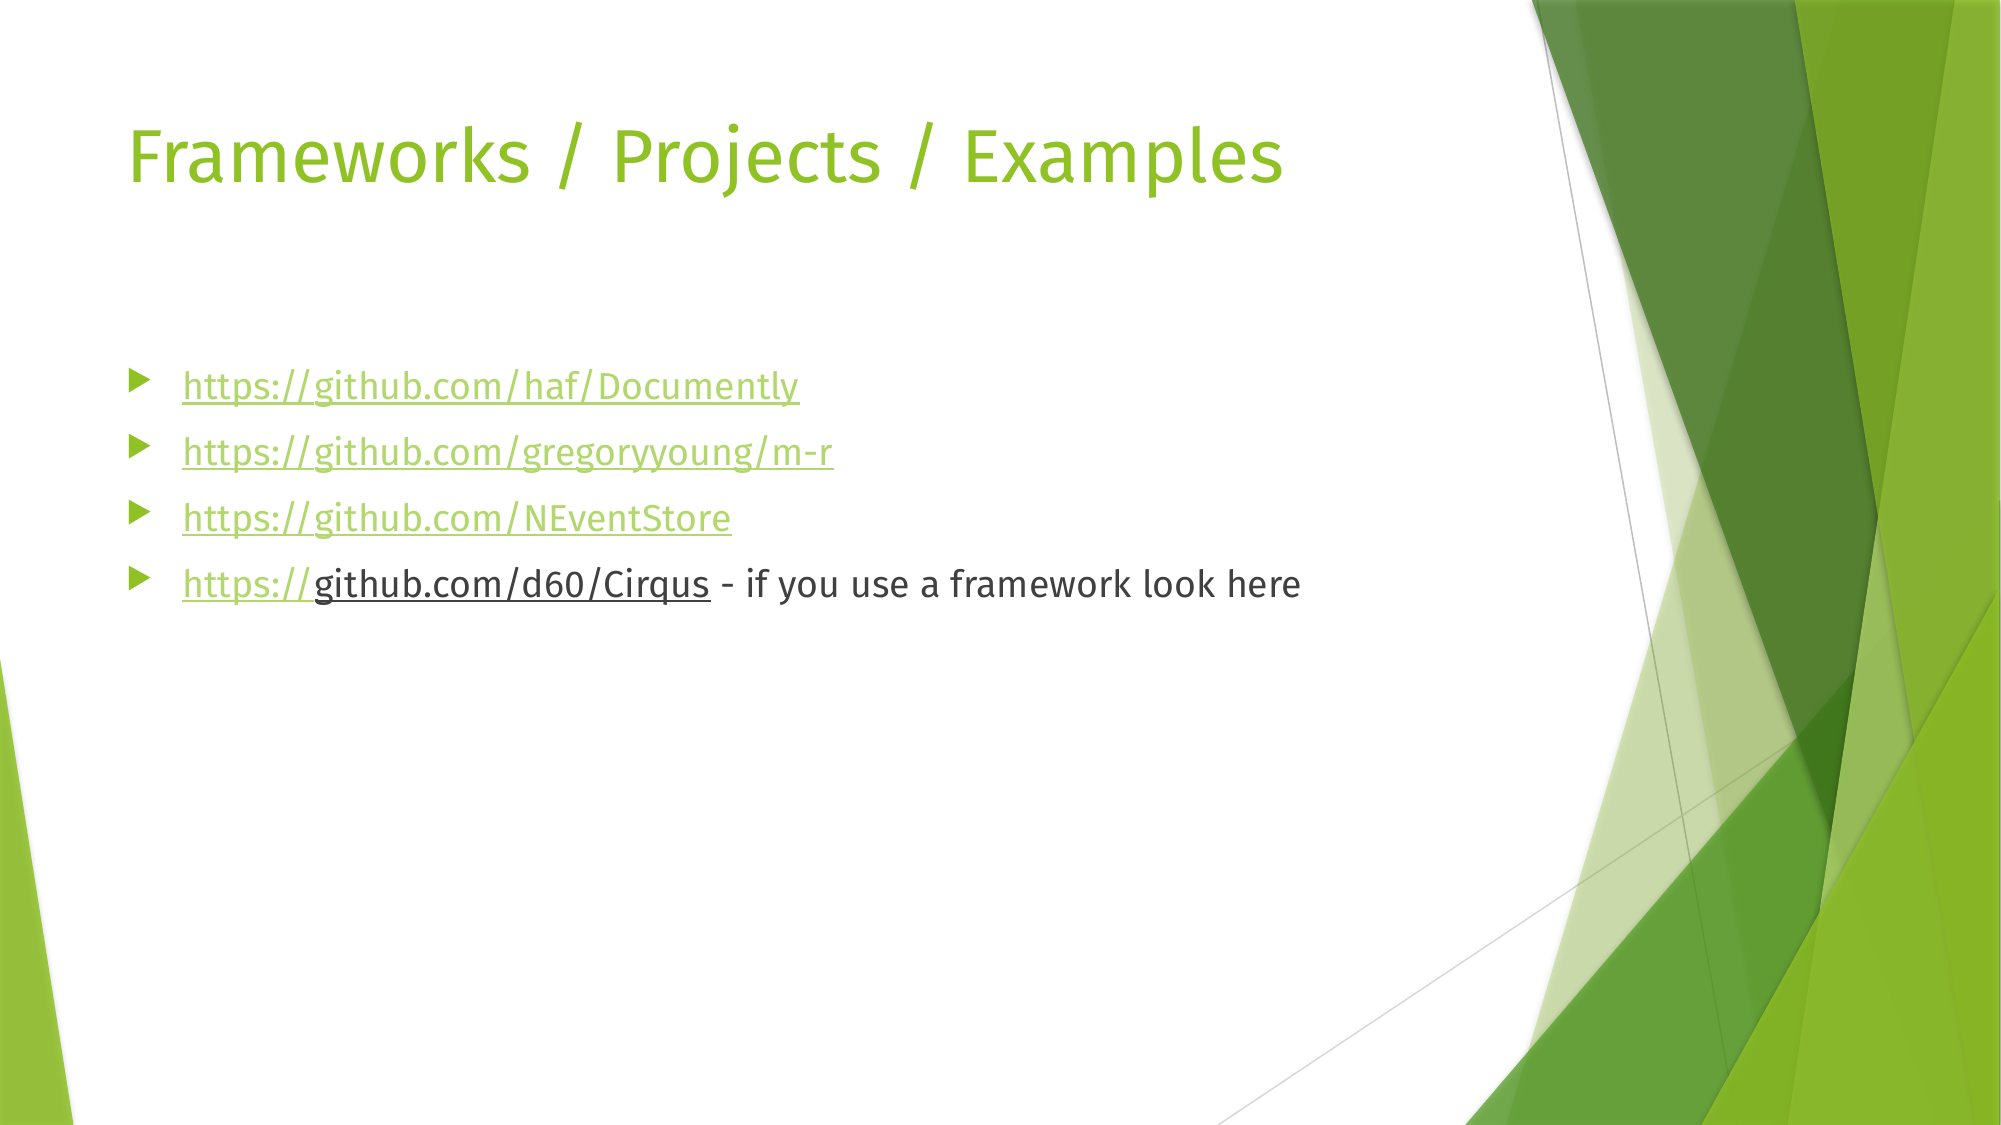

# Frameworks / Projects / Examples
https://github.com/haf/Documently
https://github.com/gregoryyoung/m-r
https://github.com/NEventStore
https://github.com/d60/Cirqus - if you use a framework look here